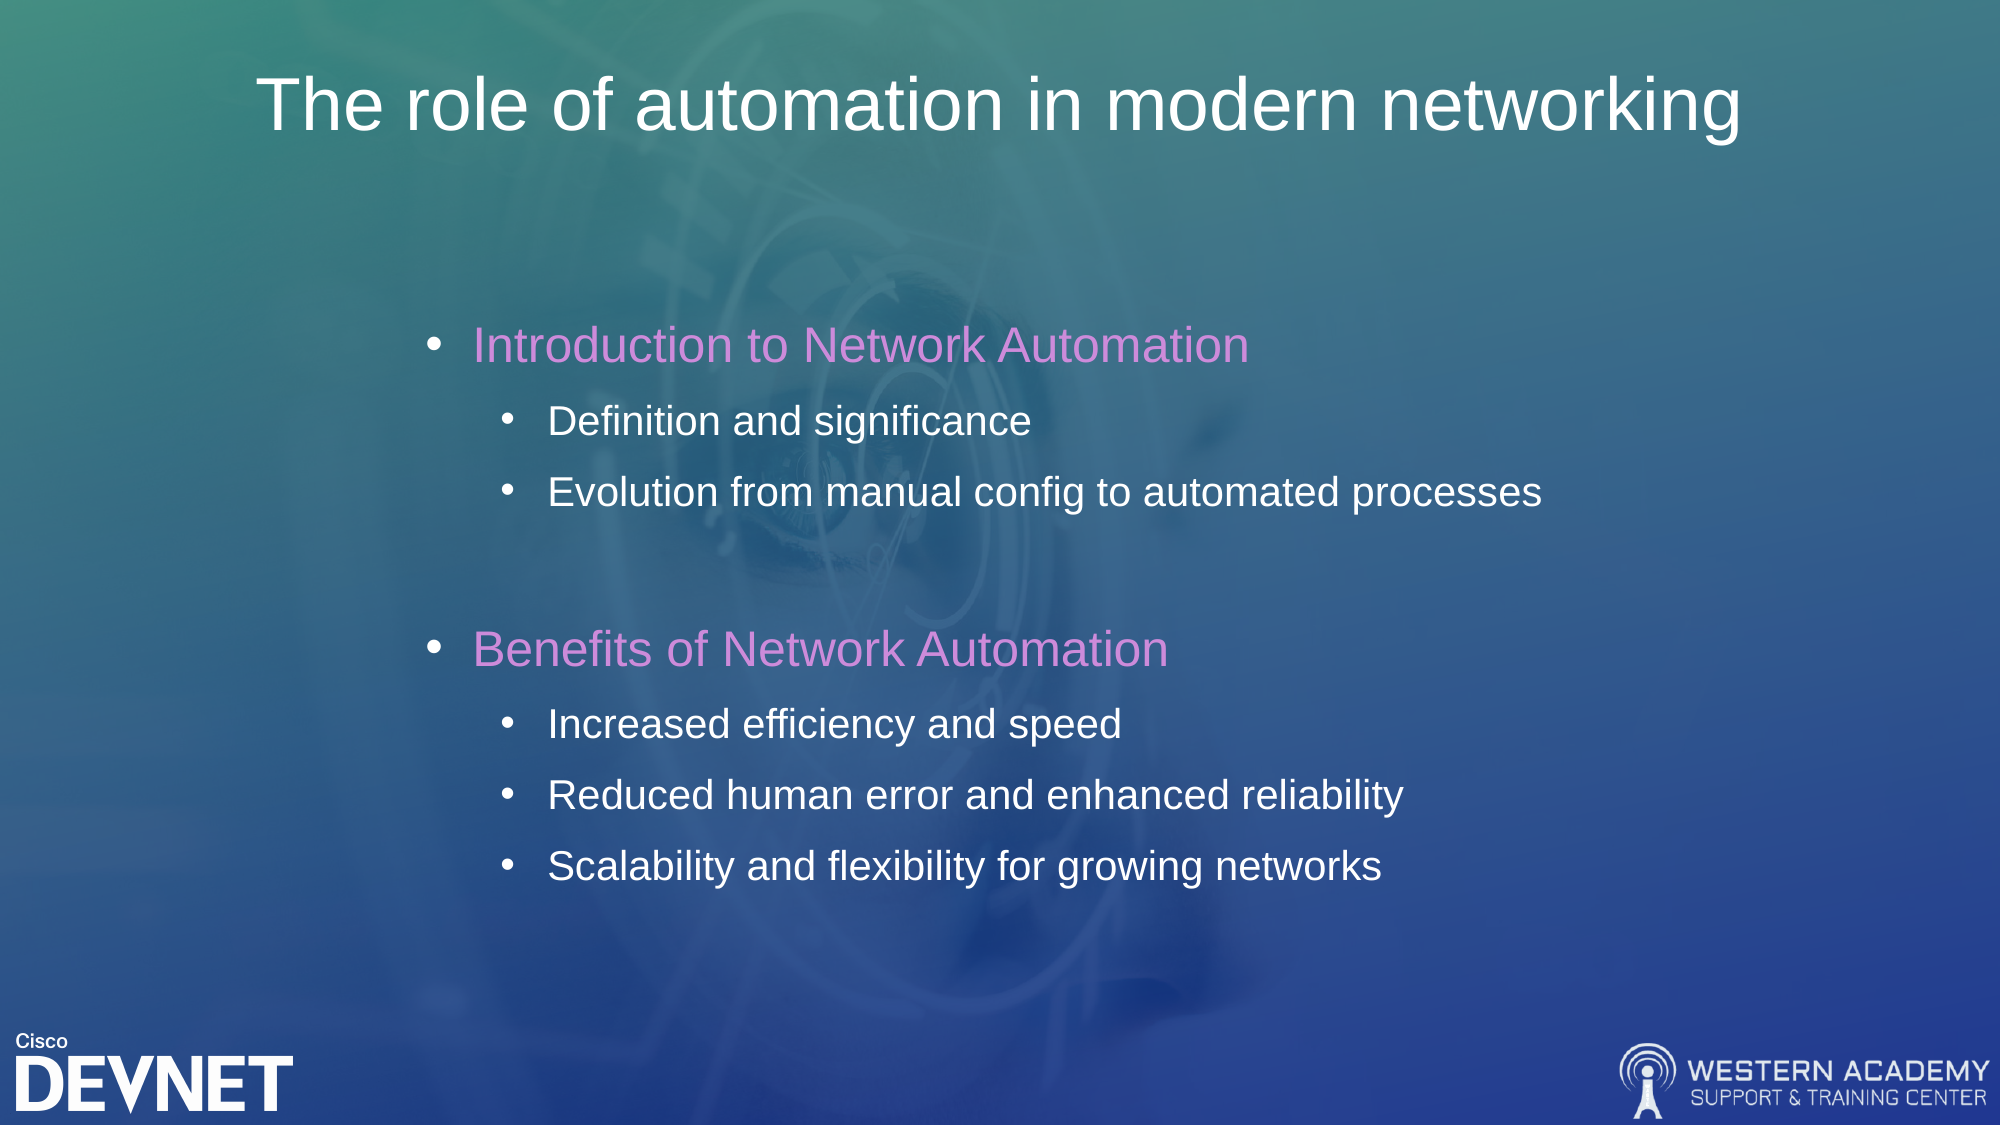

# The role of automation in modern networking
Introduction to Network Automation
Definition and significance
Evolution from manual config to automated processes

Benefits of Network Automation
Increased efficiency and speed
Reduced human error and enhanced reliability
Scalability and flexibility for growing networks